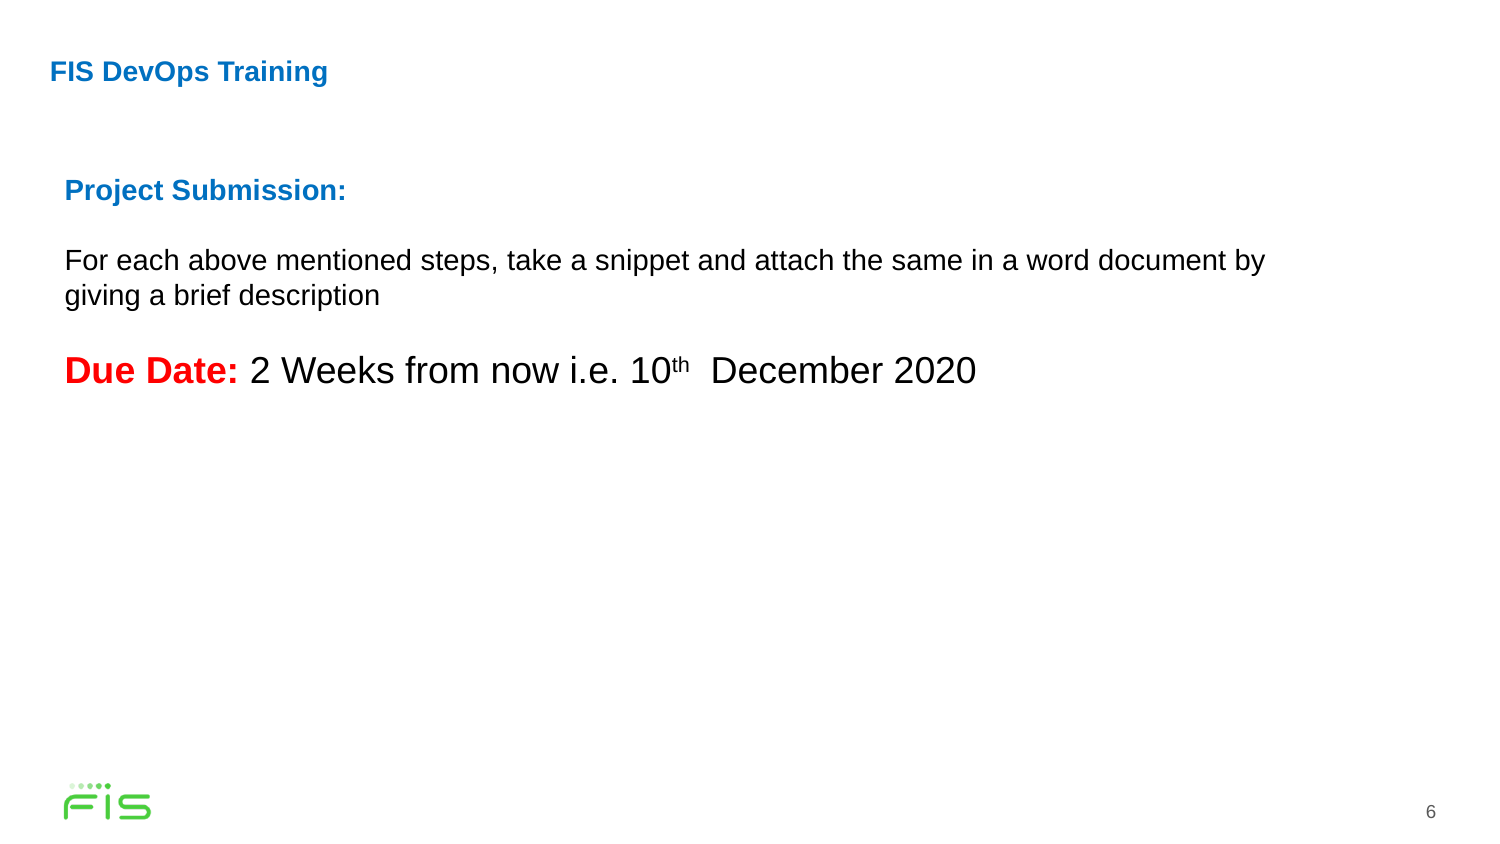

# FIS DevOps Training
Project Submission:

For each above mentioned steps, take a snippet and attach the same in a word document by giving a brief description

Due Date: 2 Weeks from now i.e. 10th  December 2020
6